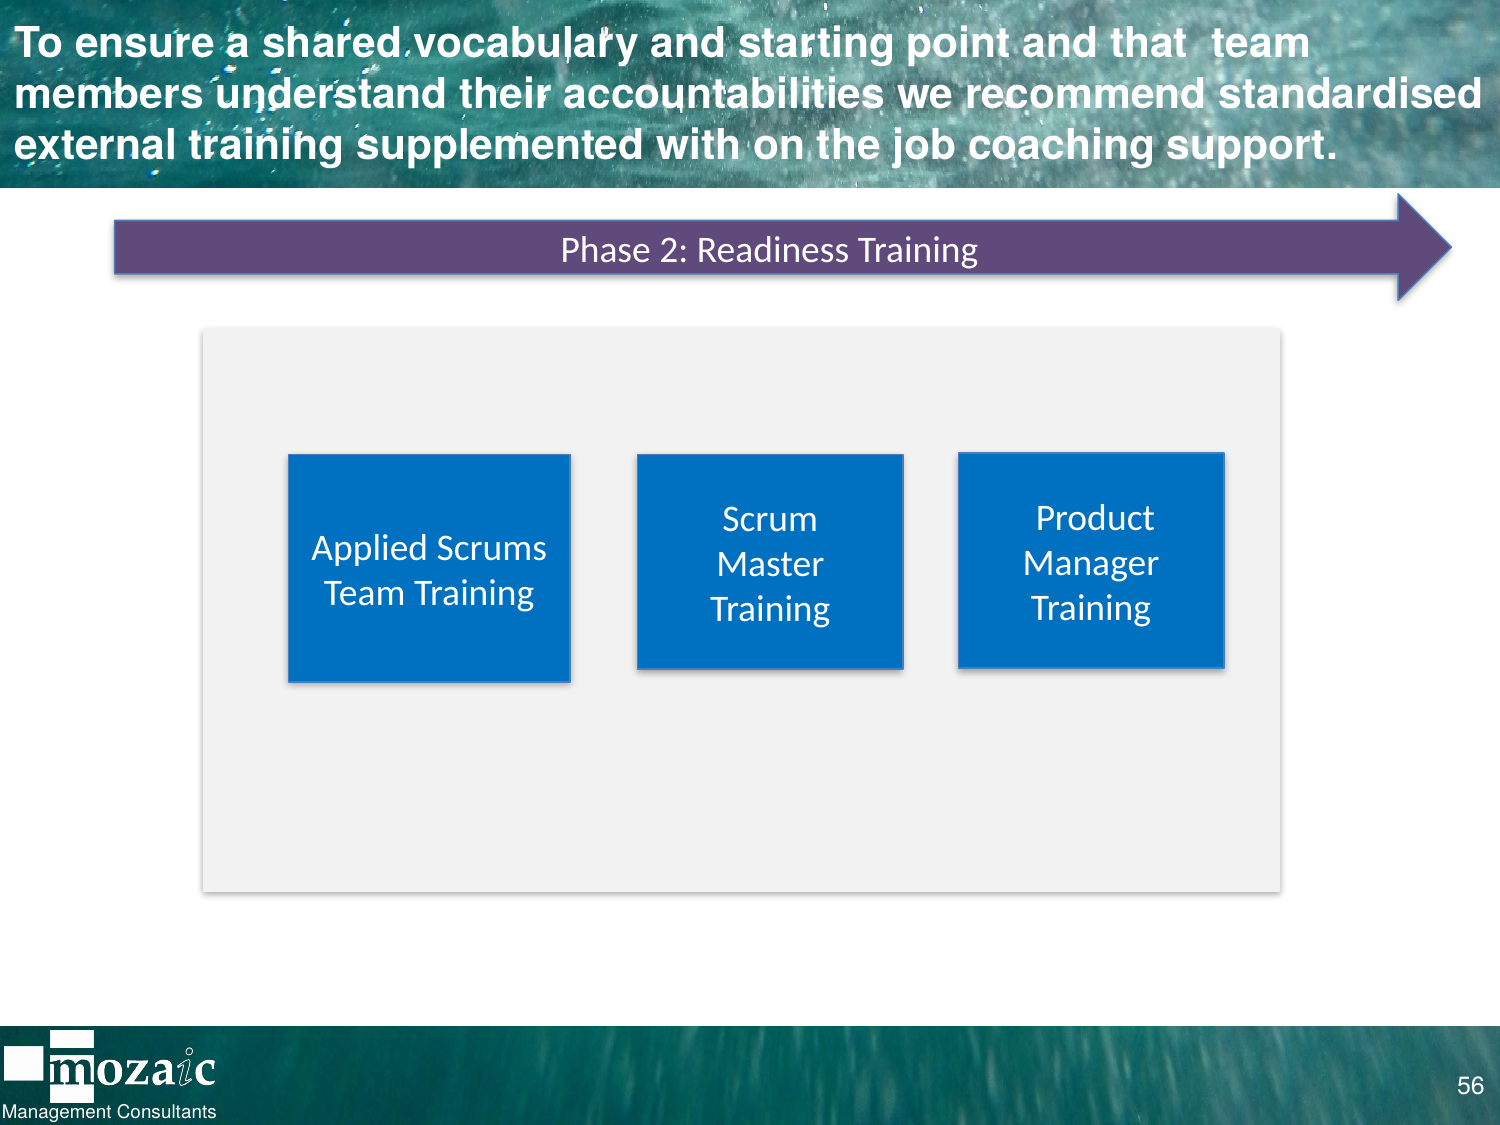

To ensure a shared vocabulary and starting point and that  team members understand their accountabilities we recommend standardised external training supplemented with on the job coaching support.
Phase 2: Readiness Training

 Product Manager Training
Applied Scrums Team Training
 Scrum
Master Training
56